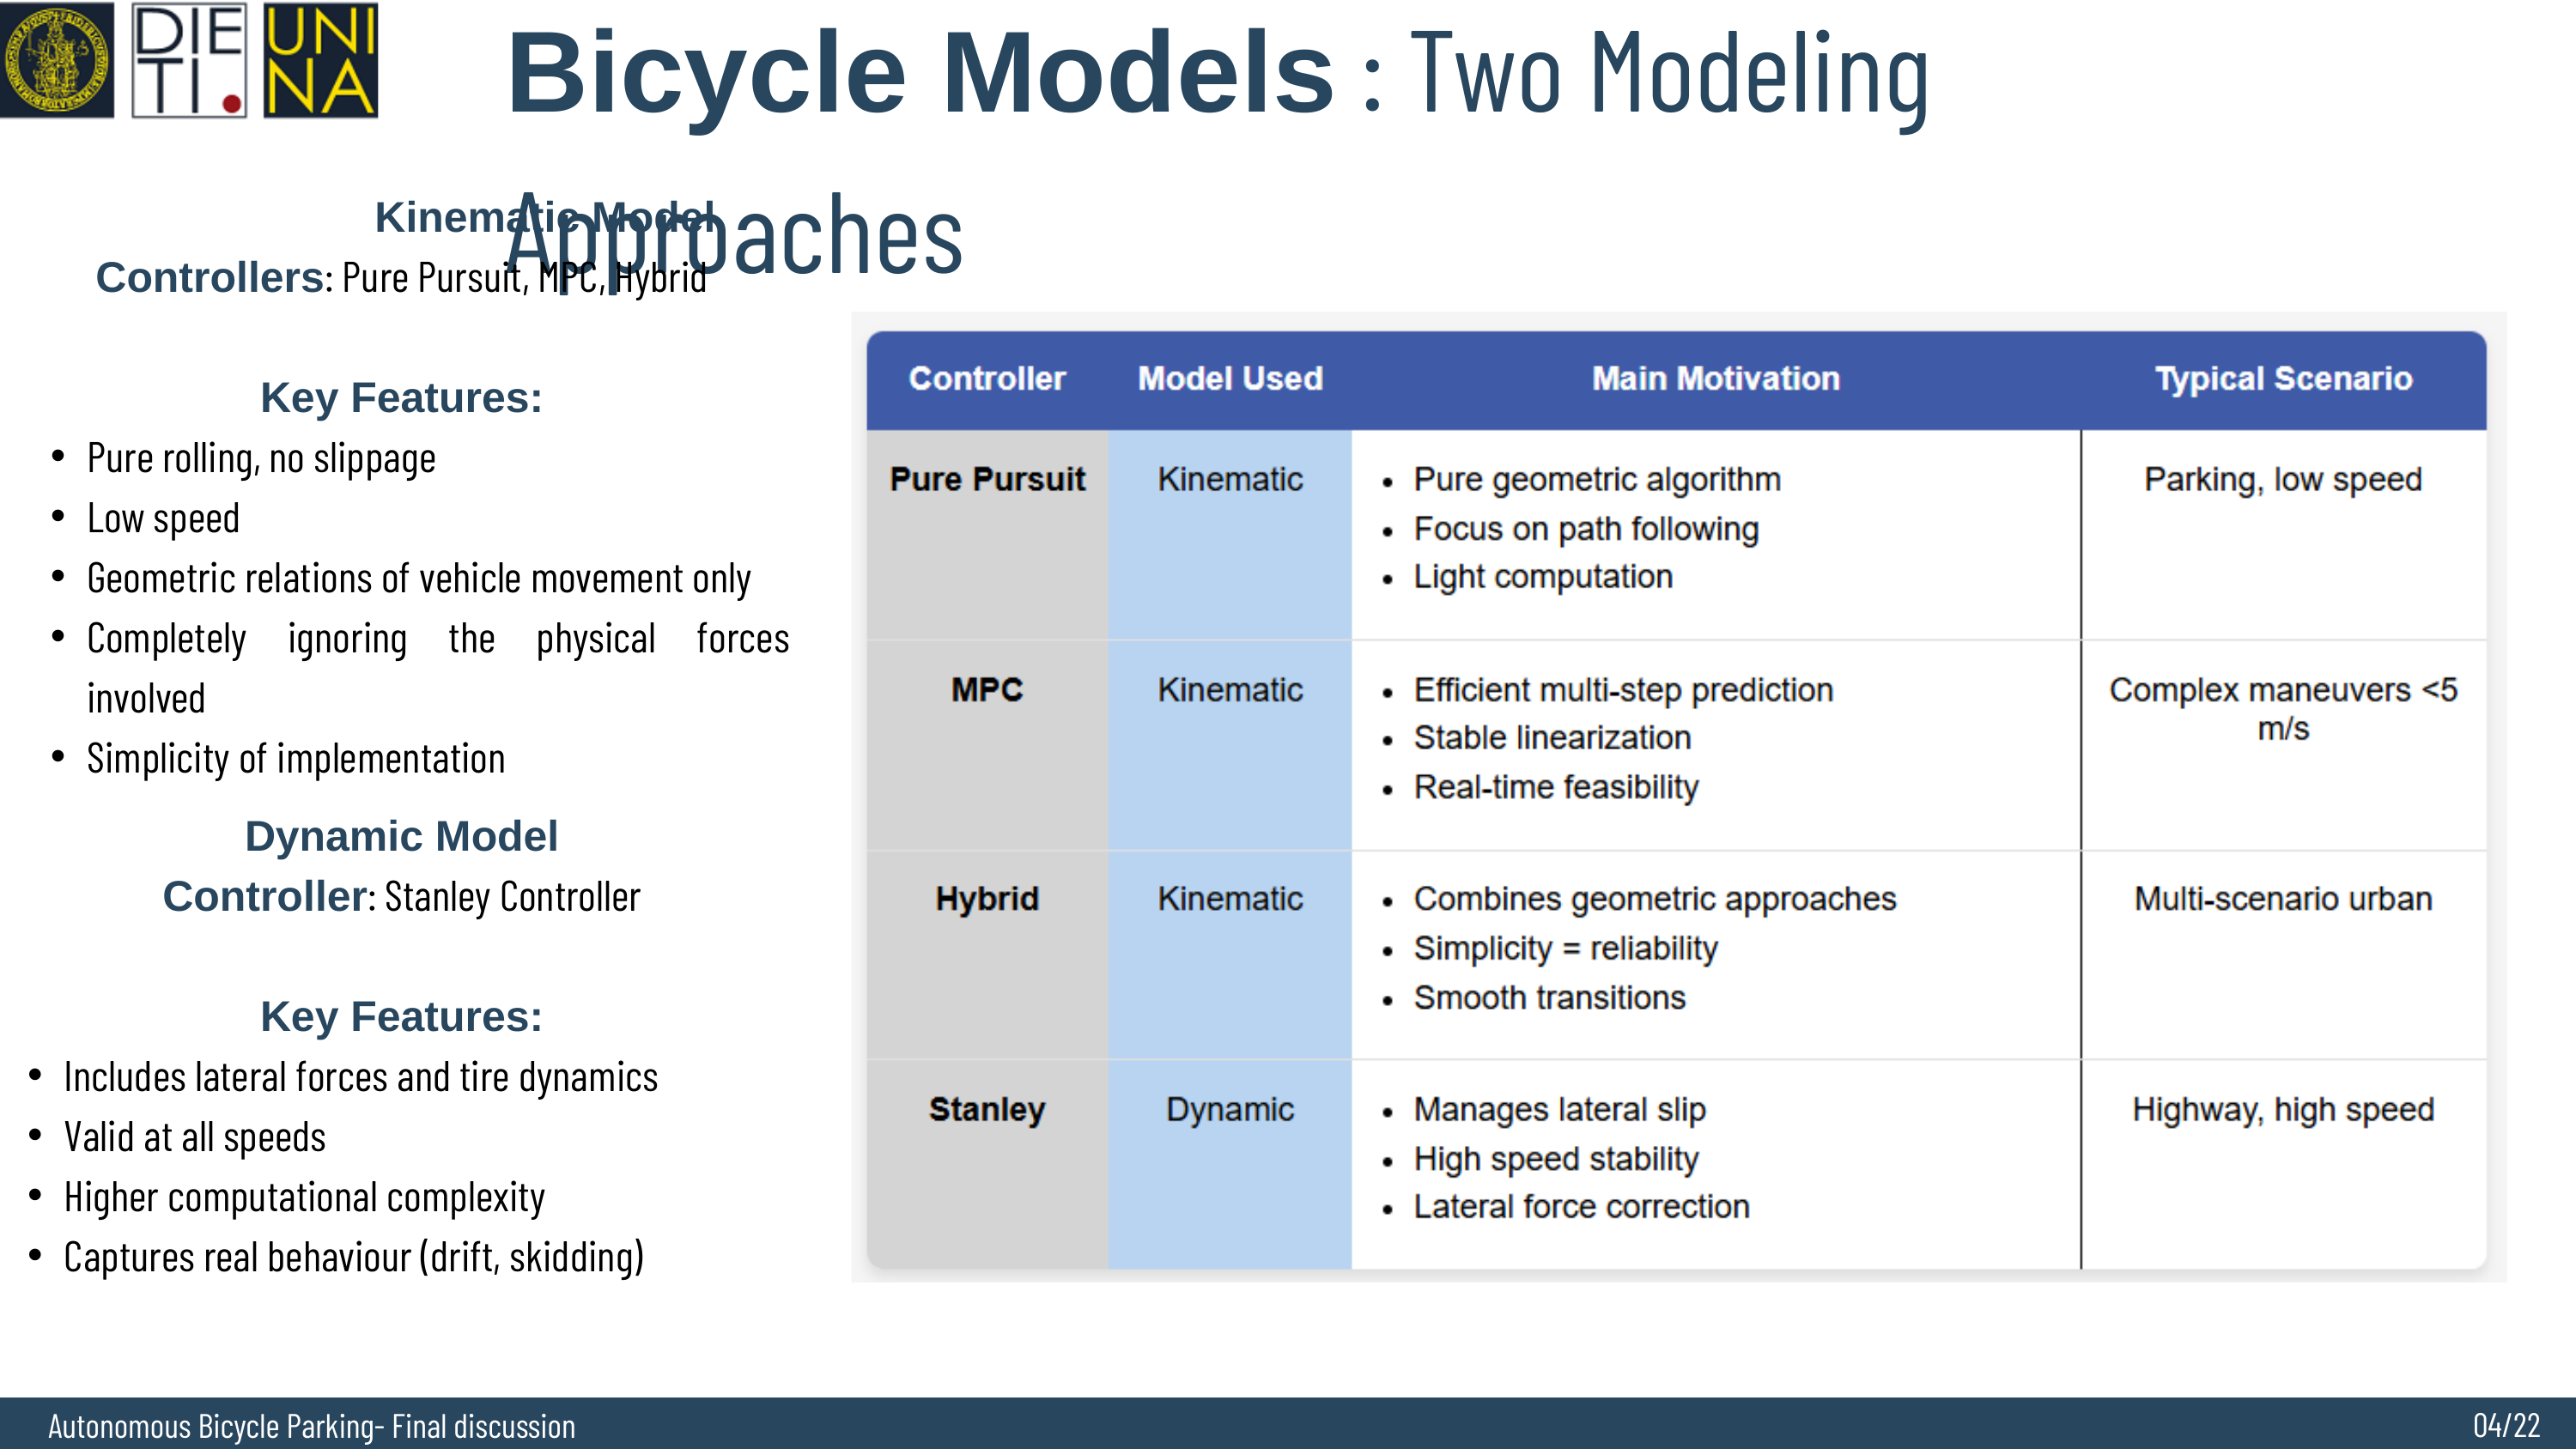

Bicycle Models : Two Modeling Approaches
                              Kinematic Model
Controllers: Pure Pursuit, MPC, Hybrid

Key Features:
Pure rolling, no slippage
Low speed
Geometric relations of vehicle movement only
Completely ignoring the physical forces involved
Simplicity of implementation

Dynamic Model
Controller: Stanley Controller

Key Features:
Includes lateral forces and tire dynamics
Valid at all speeds
Higher computational complexity
Captures real behaviour (drift, skidding)

04/22

Autonomous Bicycle Parking- Final discussion